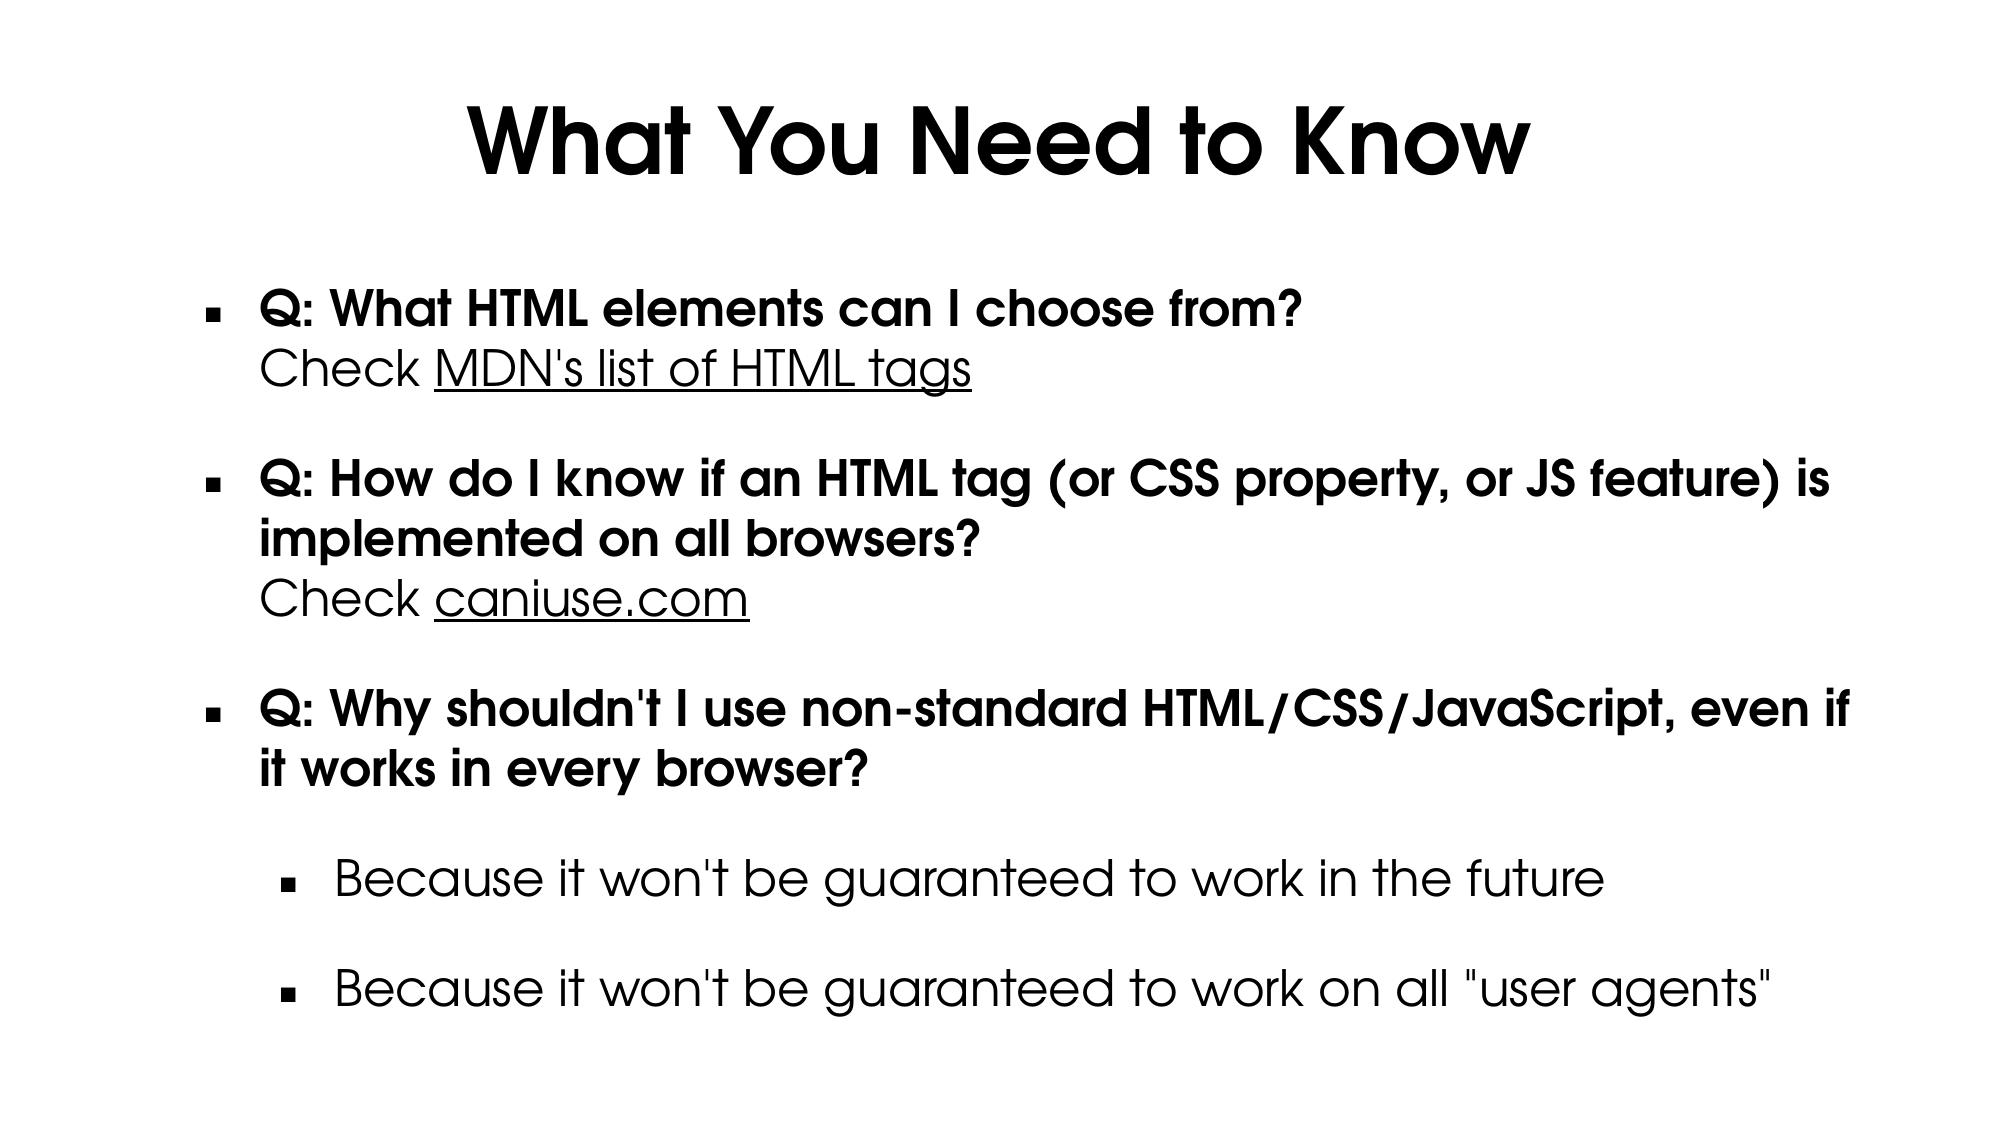

What You Need to Know
Q: What HTML elements can I choose from?
Check MDN's list of HTML tags
Q: How do I know if an HTML tag (or CSS property, or JS feature) is implemented on all browsers?
Check caniuse.com
Q: Why shouldn't I use non-standard HTML/CSS/JavaScript, even if it works in every browser?
Because it won't be guaranteed to work in the future
Because it won't be guaranteed to work on all "user agents"